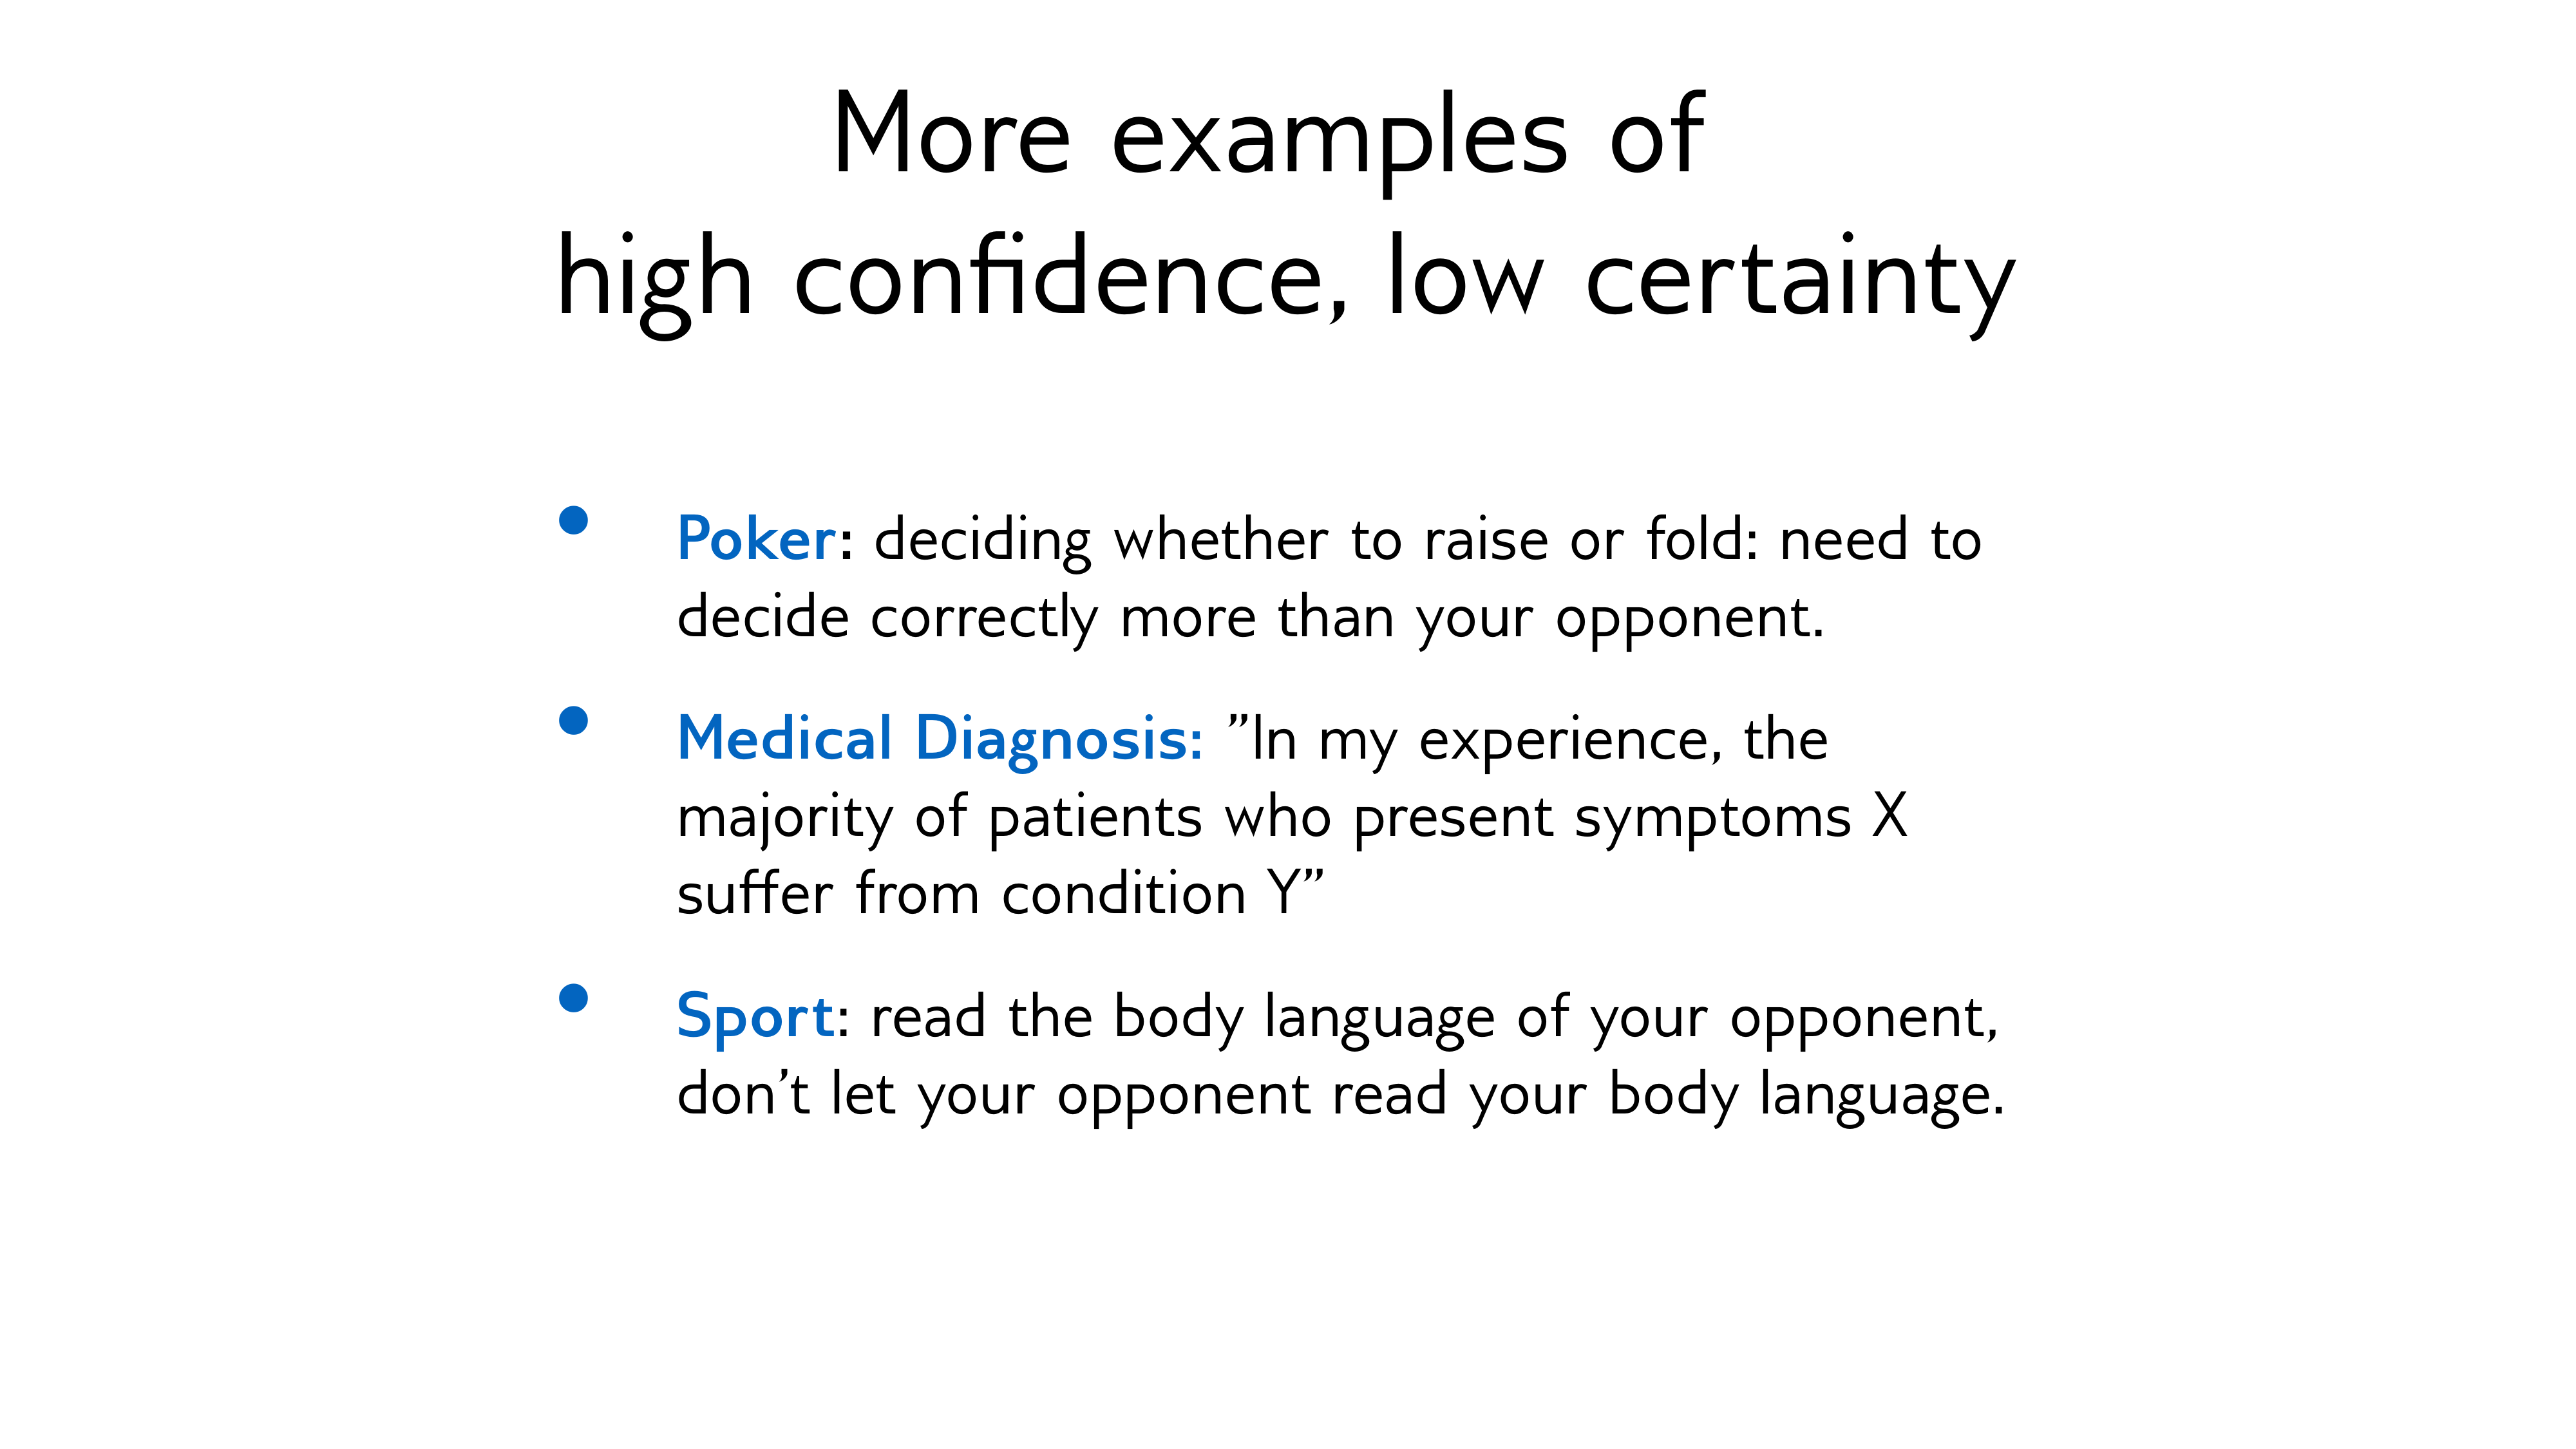

# More examples of high confidence, low certainty
Poker: deciding whether to raise or fold: need to decide correctly more than your opponent.
Medical Diagnosis: ”In my experience, the majority of patients who present symptoms X suffer from condition Y”
Sport: read the body language of your opponent, don’t let your opponent read your body language.